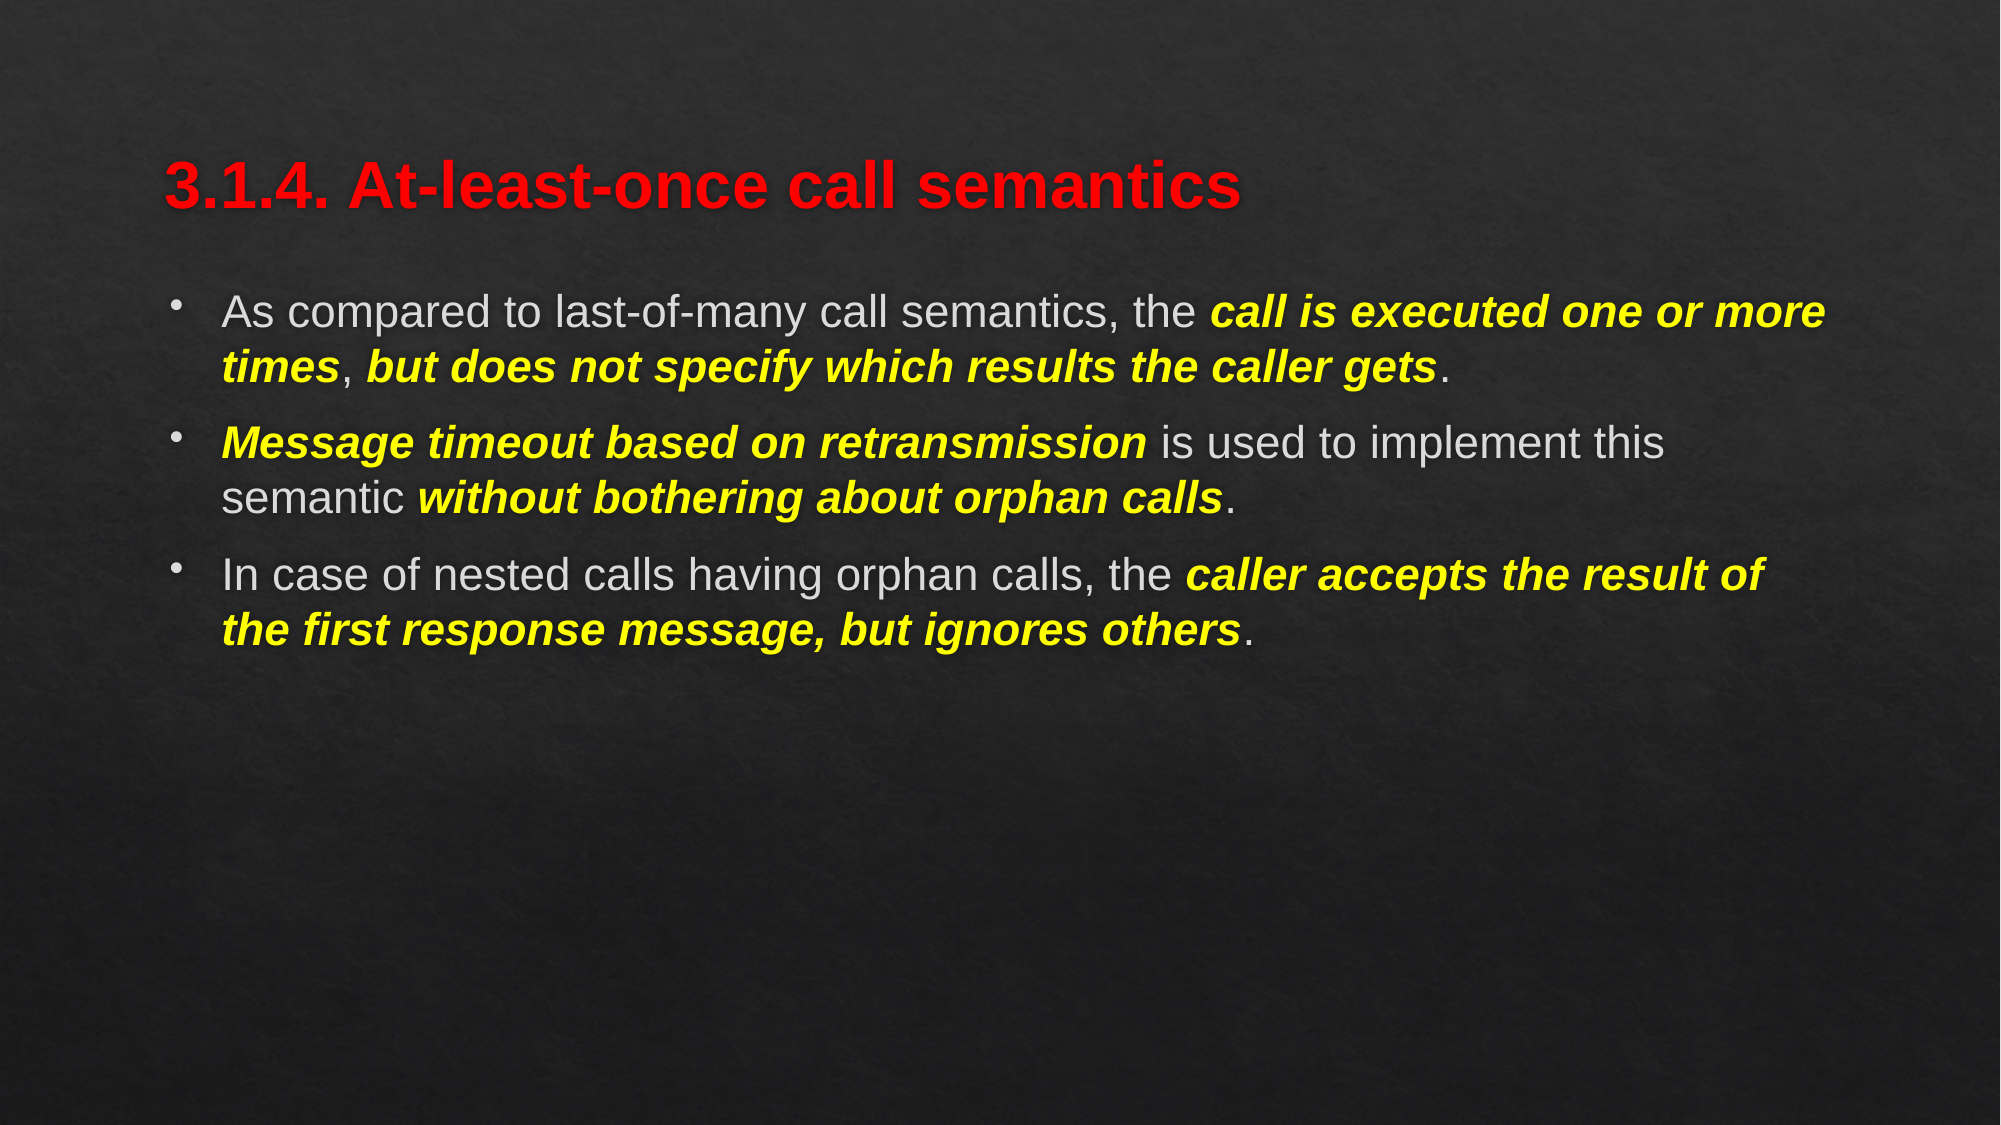

# 3.1.4. At-least-once call semantics
As compared to last-of-many call semantics, the call is executed one or more times, but does not specify which results the caller gets.
Message timeout based on retransmission is used to implement this semantic without bothering about orphan calls.
In case of nested calls having orphan calls, the caller accepts the result of the first response message, but ignores others.